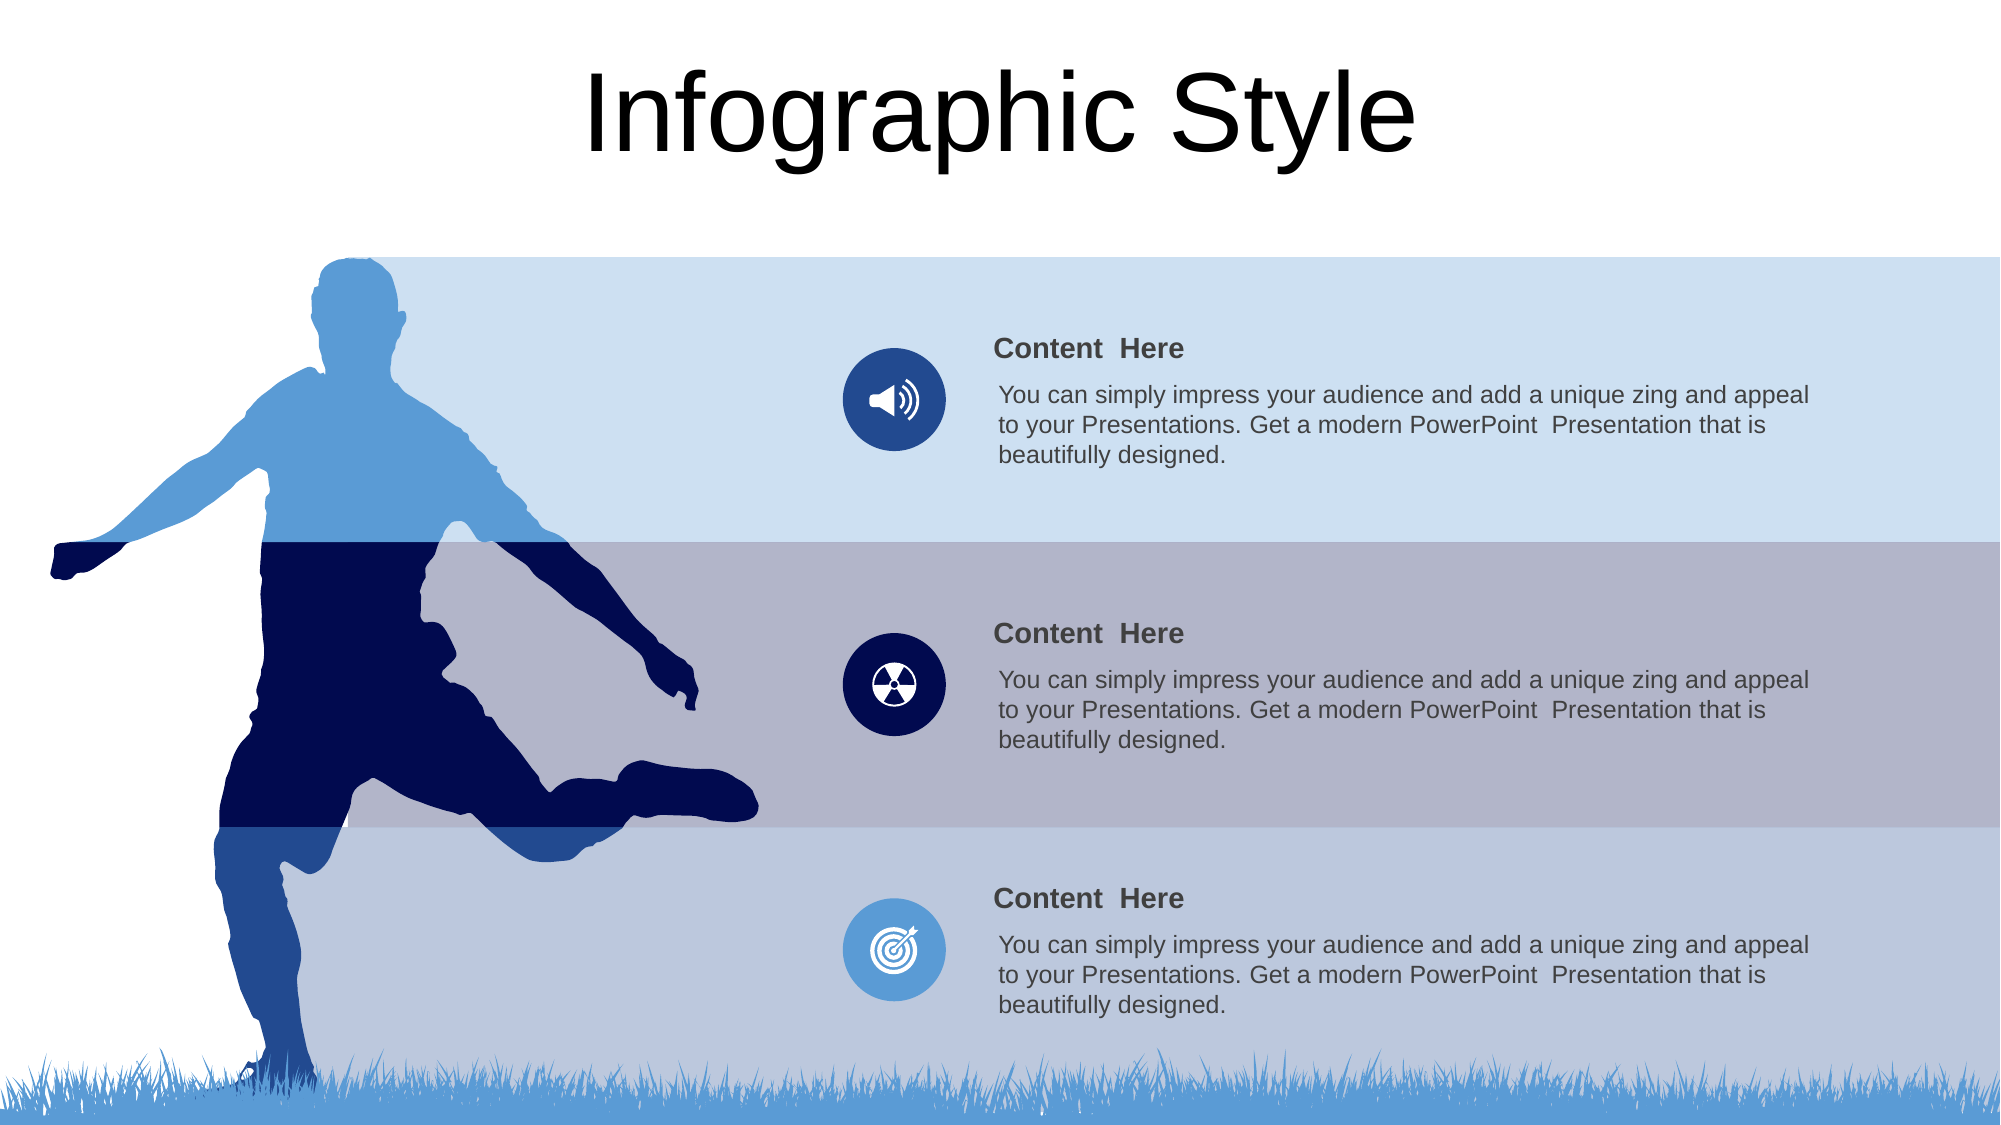

Infographic Style

Content  Here
You can simply impress your audience and add a unique zing and appeal to your Presentations. Get a modern PowerPoint  Presentation that is beautifully designed.

Content  Here
You can simply impress your audience and add a unique zing and appeal to your Presentations. Get a modern PowerPoint  Presentation that is beautifully designed.

Content  Here
You can simply impress your audience and add a unique zing and appeal to your Presentations. Get a modern PowerPoint  Presentation that is beautifully designed.